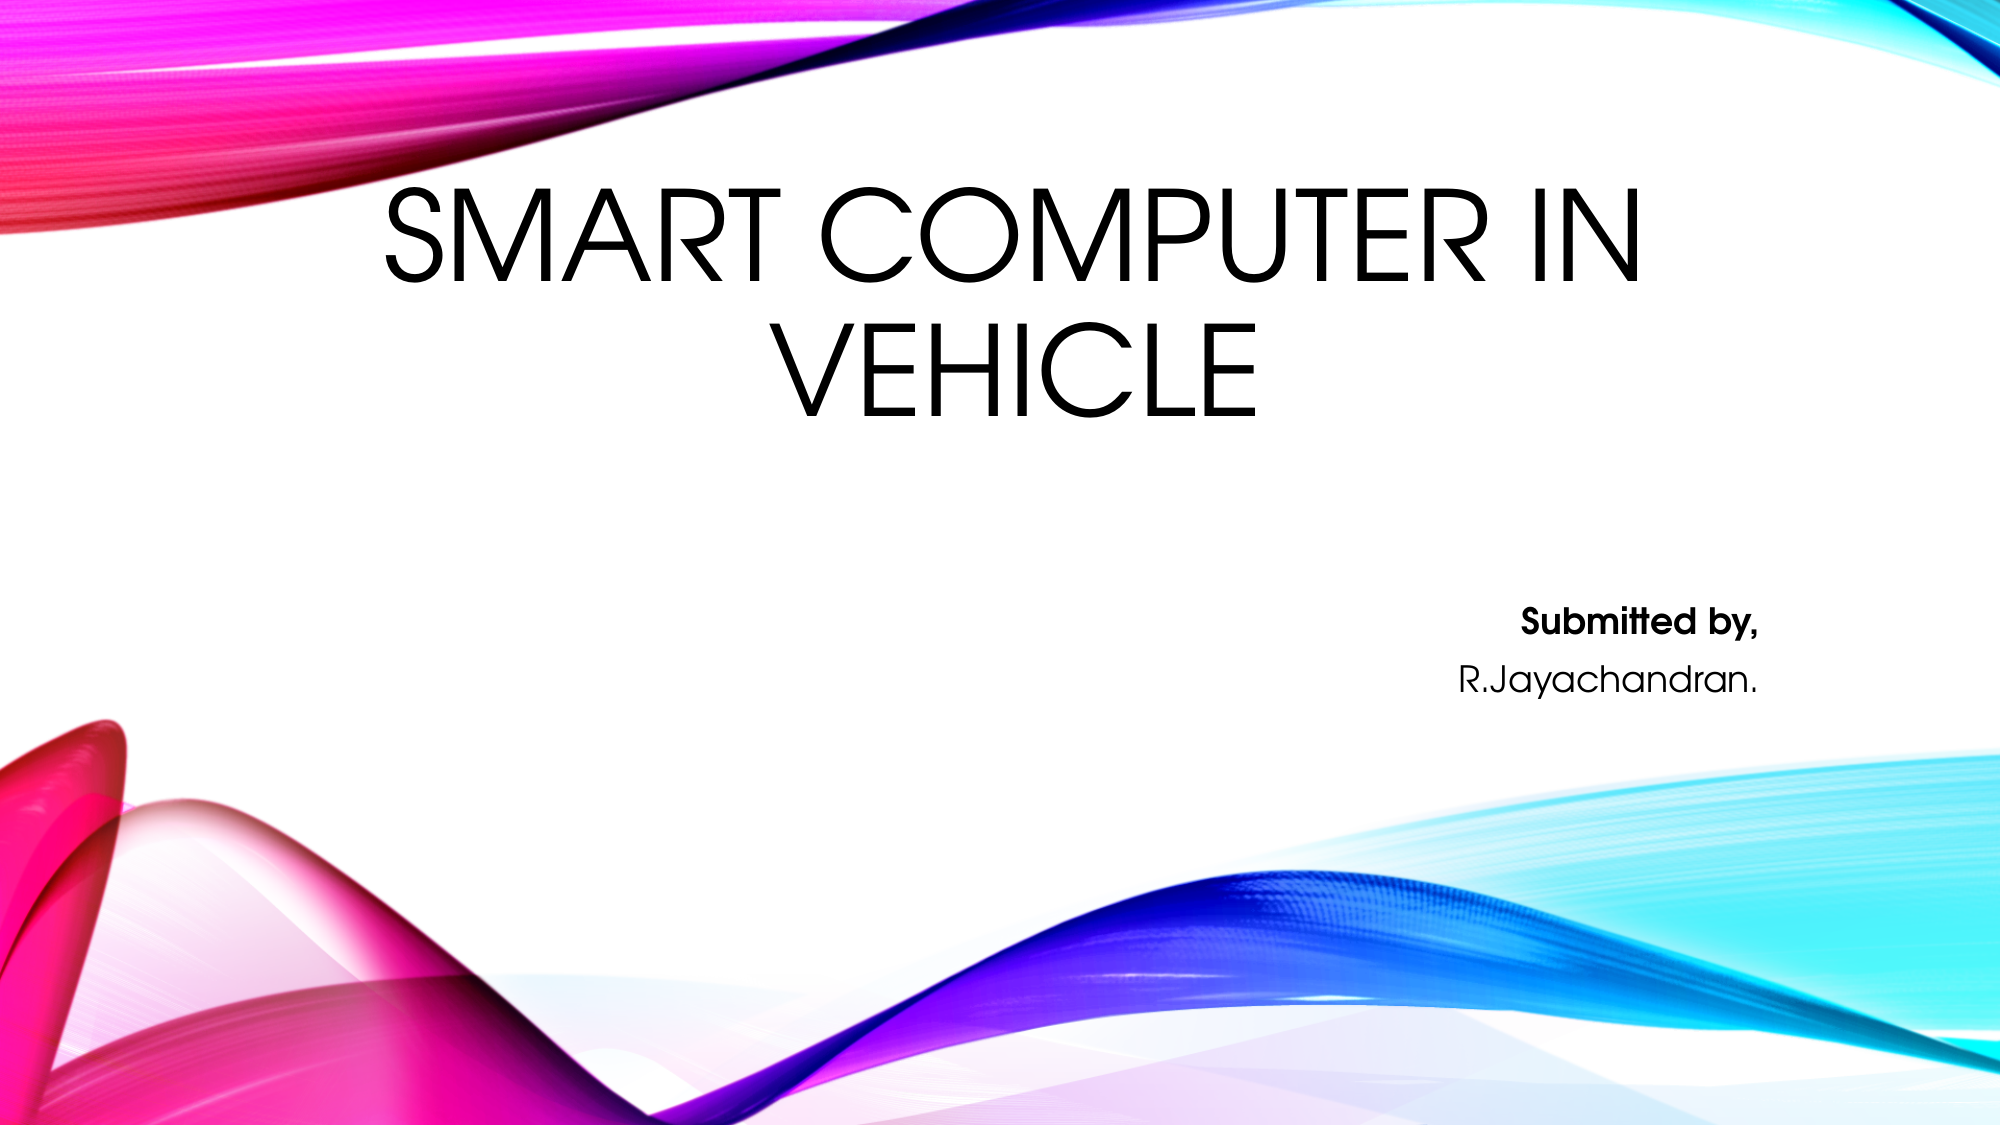

# SMART COMPUTER IN VEHICLE
Submitted by,
R.Jayachandran.